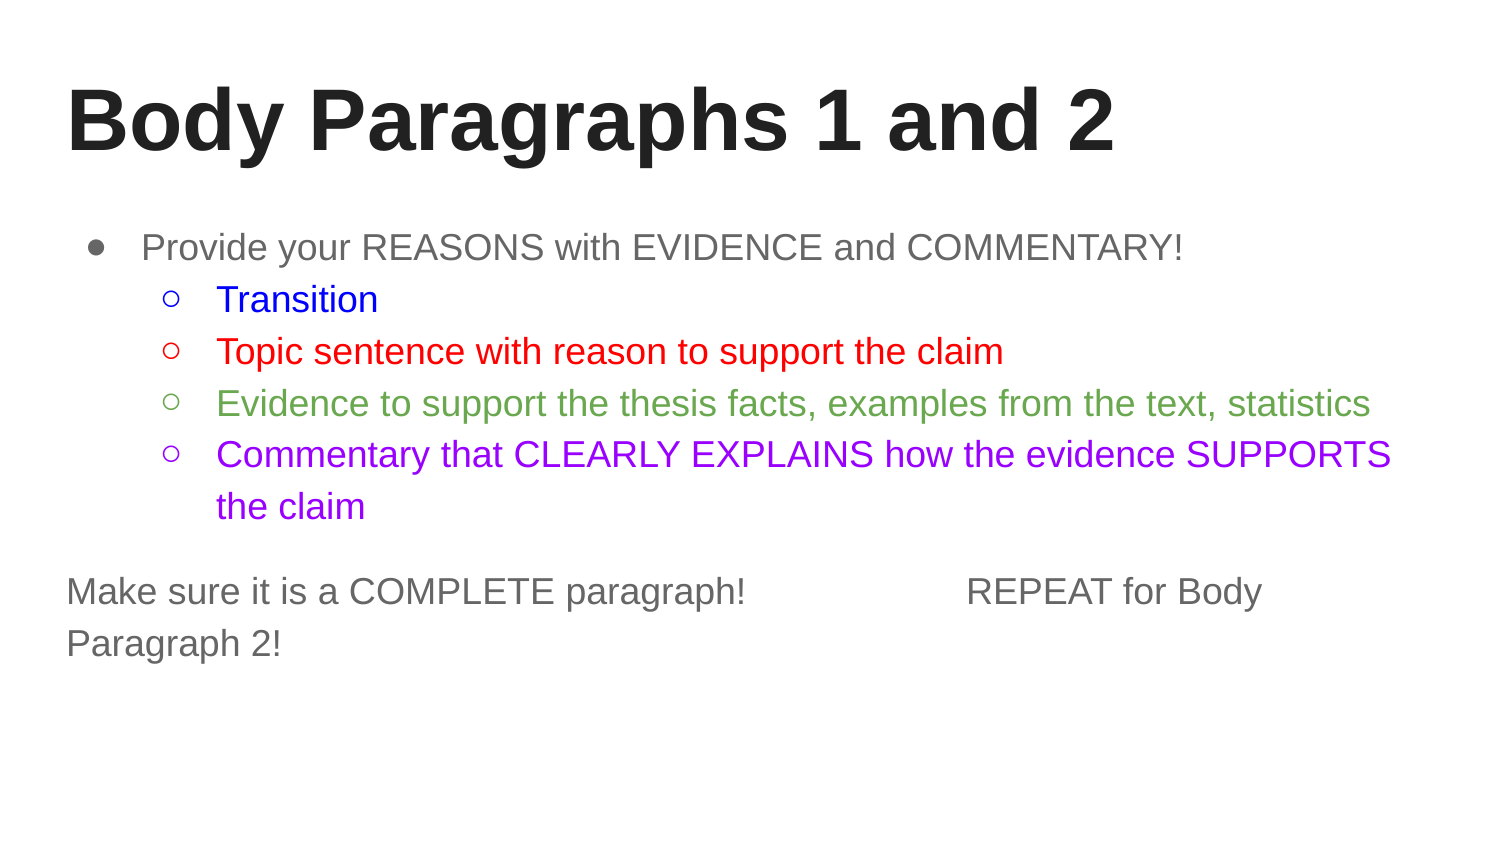

# Body Paragraphs 1 and 2
Provide your REASONS with EVIDENCE and COMMENTARY!
Transition
Topic sentence with reason to support the claim
Evidence to support the thesis facts, examples from the text, statistics
Commentary that CLEARLY EXPLAINS how the evidence SUPPORTS the claim
Make sure it is a COMPLETE paragraph!                     REPEAT for Body Paragraph 2!